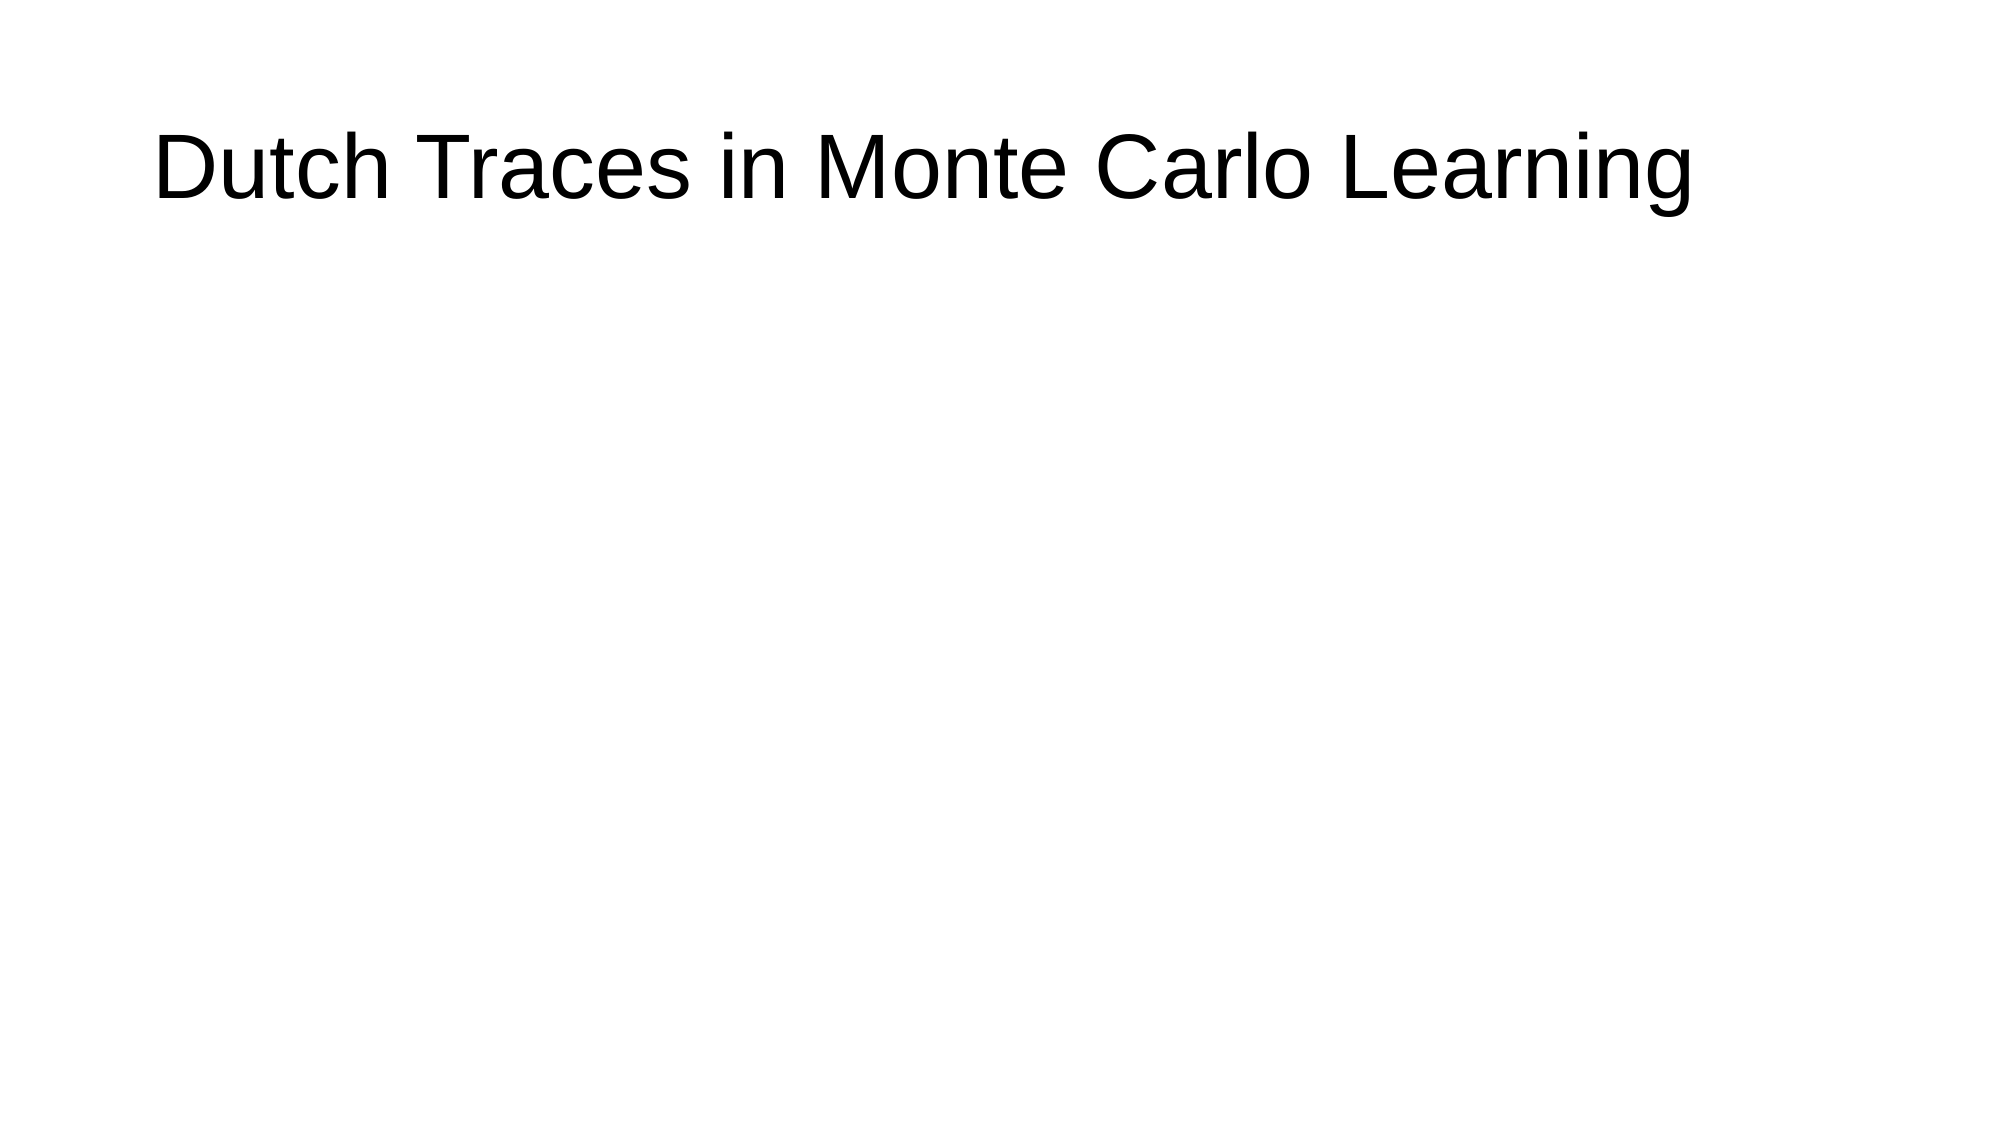

# Dutch Traces in Monte Carlo Learning